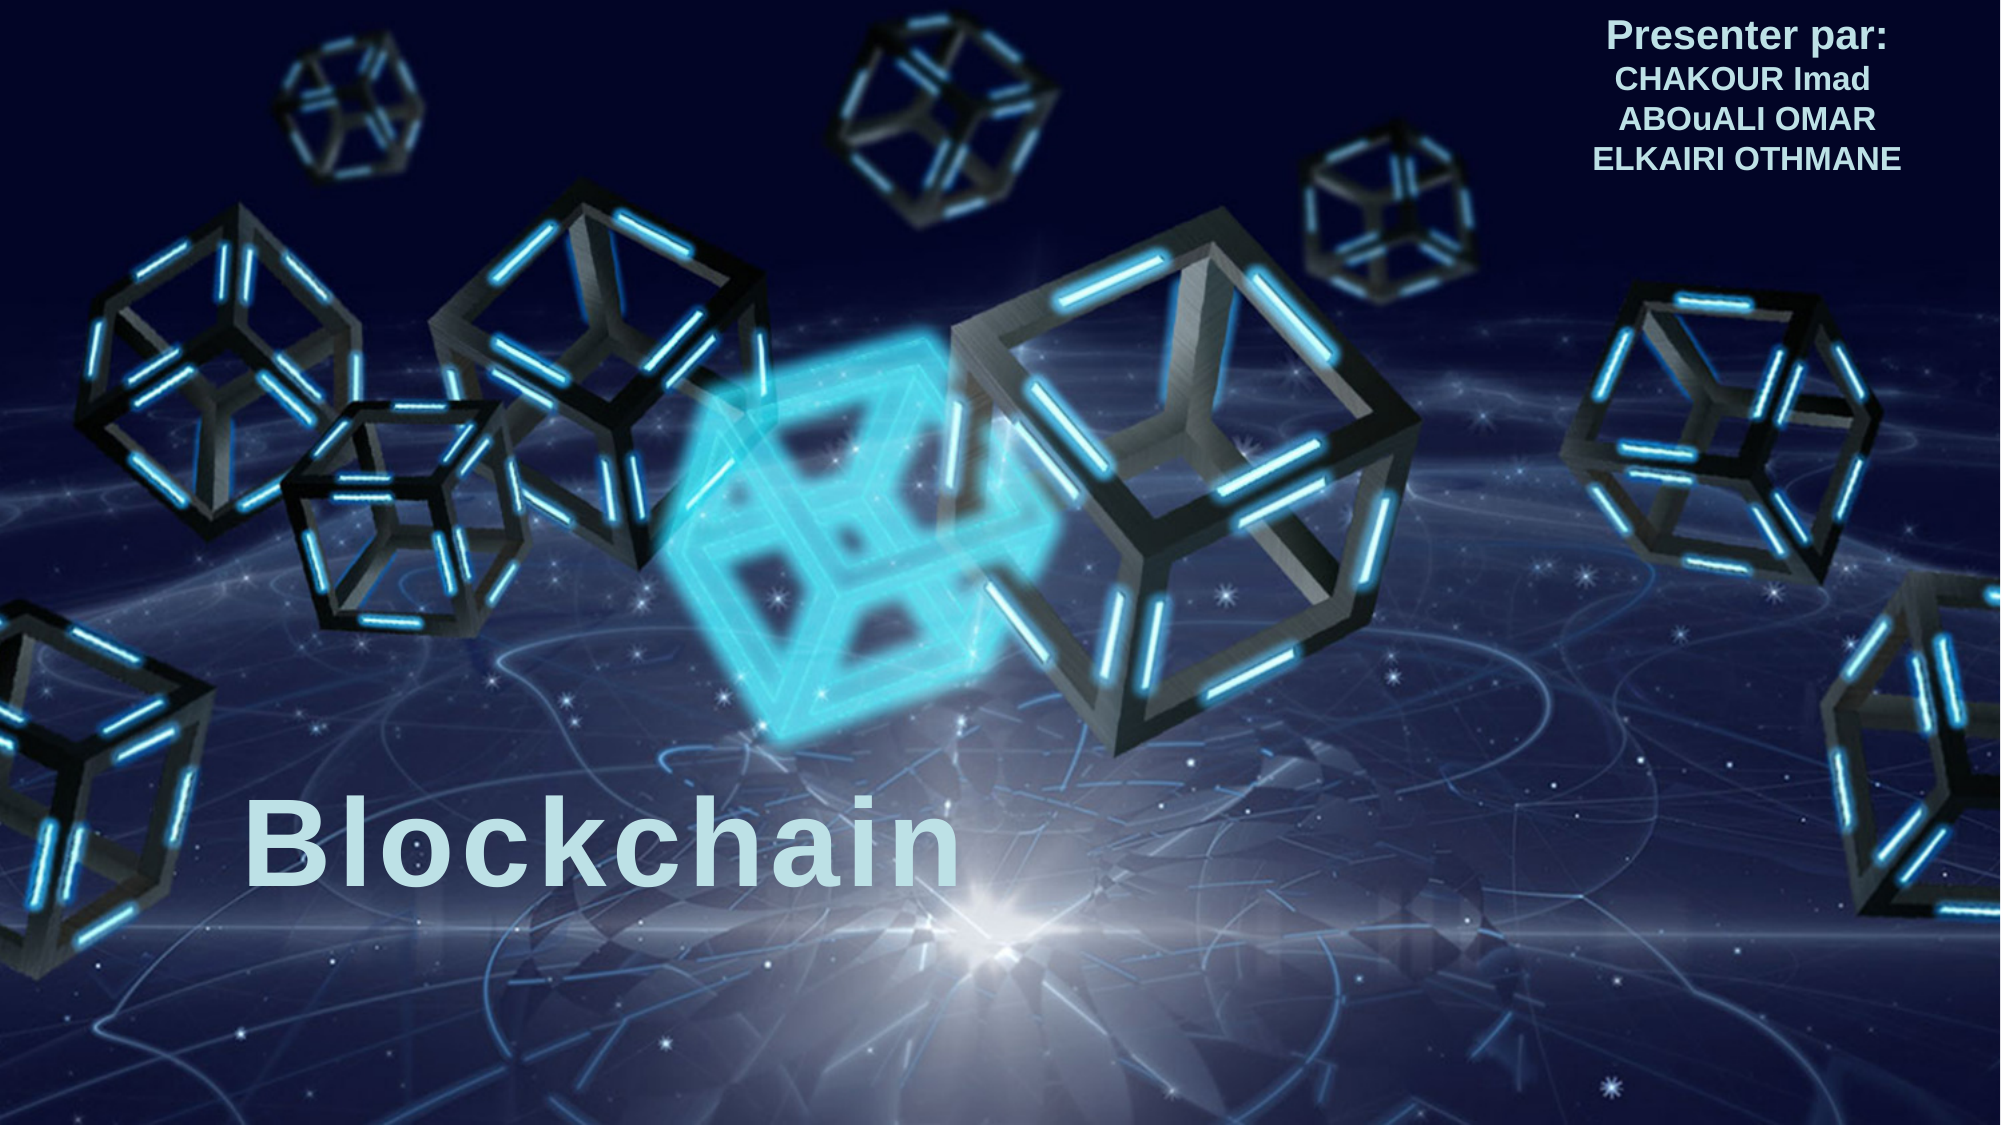

Presenter par:
CHAKOUR Imad
ABOuALI OMAR
ELKAIRI OTHMANE
Blockchain